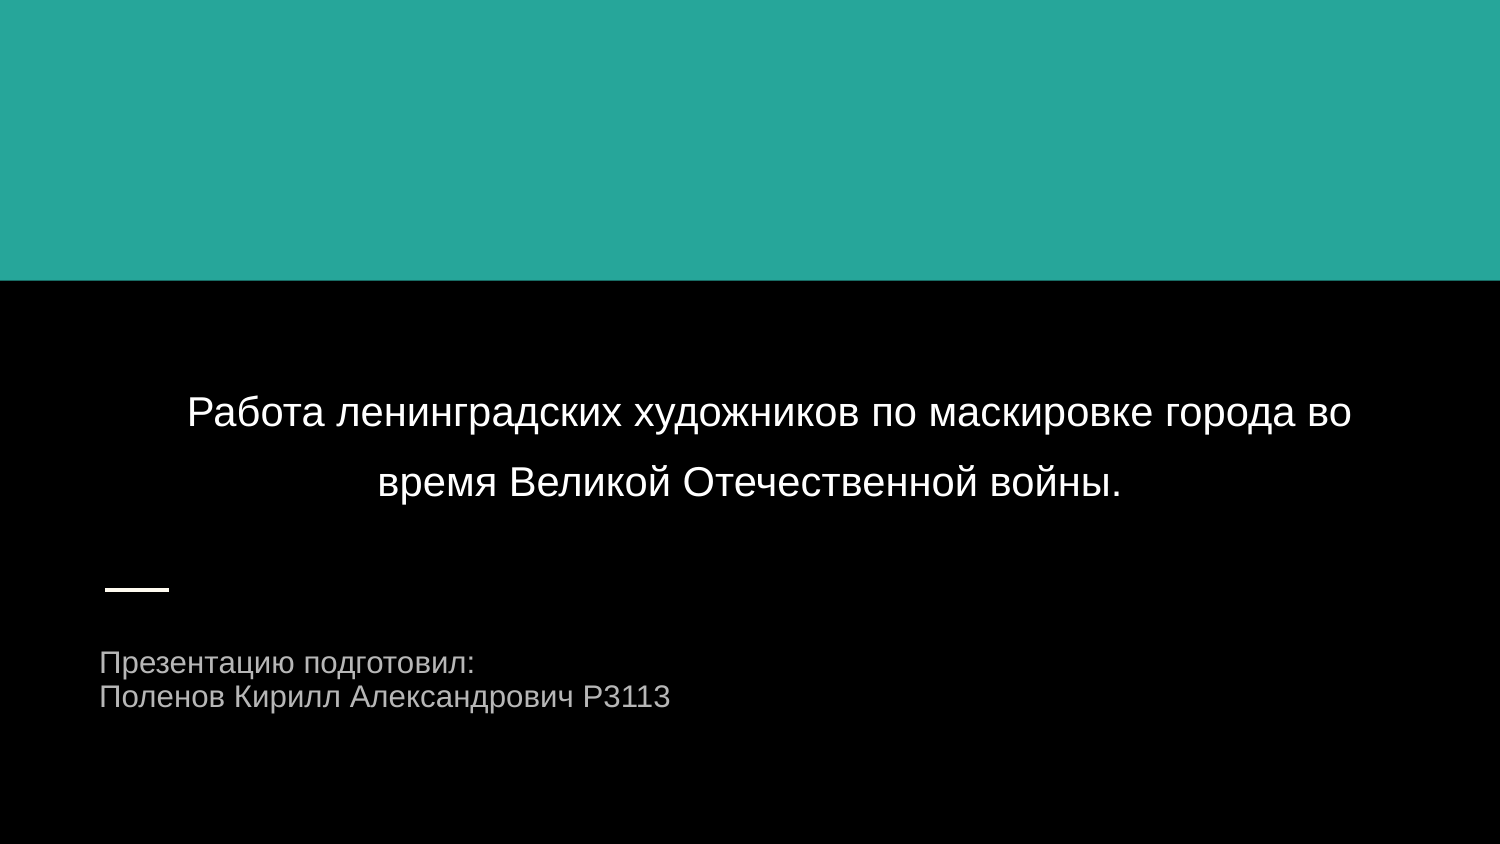

# Работа ленинградских художников по маскировке города во время Великой Отечественной войны.
Презентацию подготовил:
Поленов Кирилл Александрович P3113